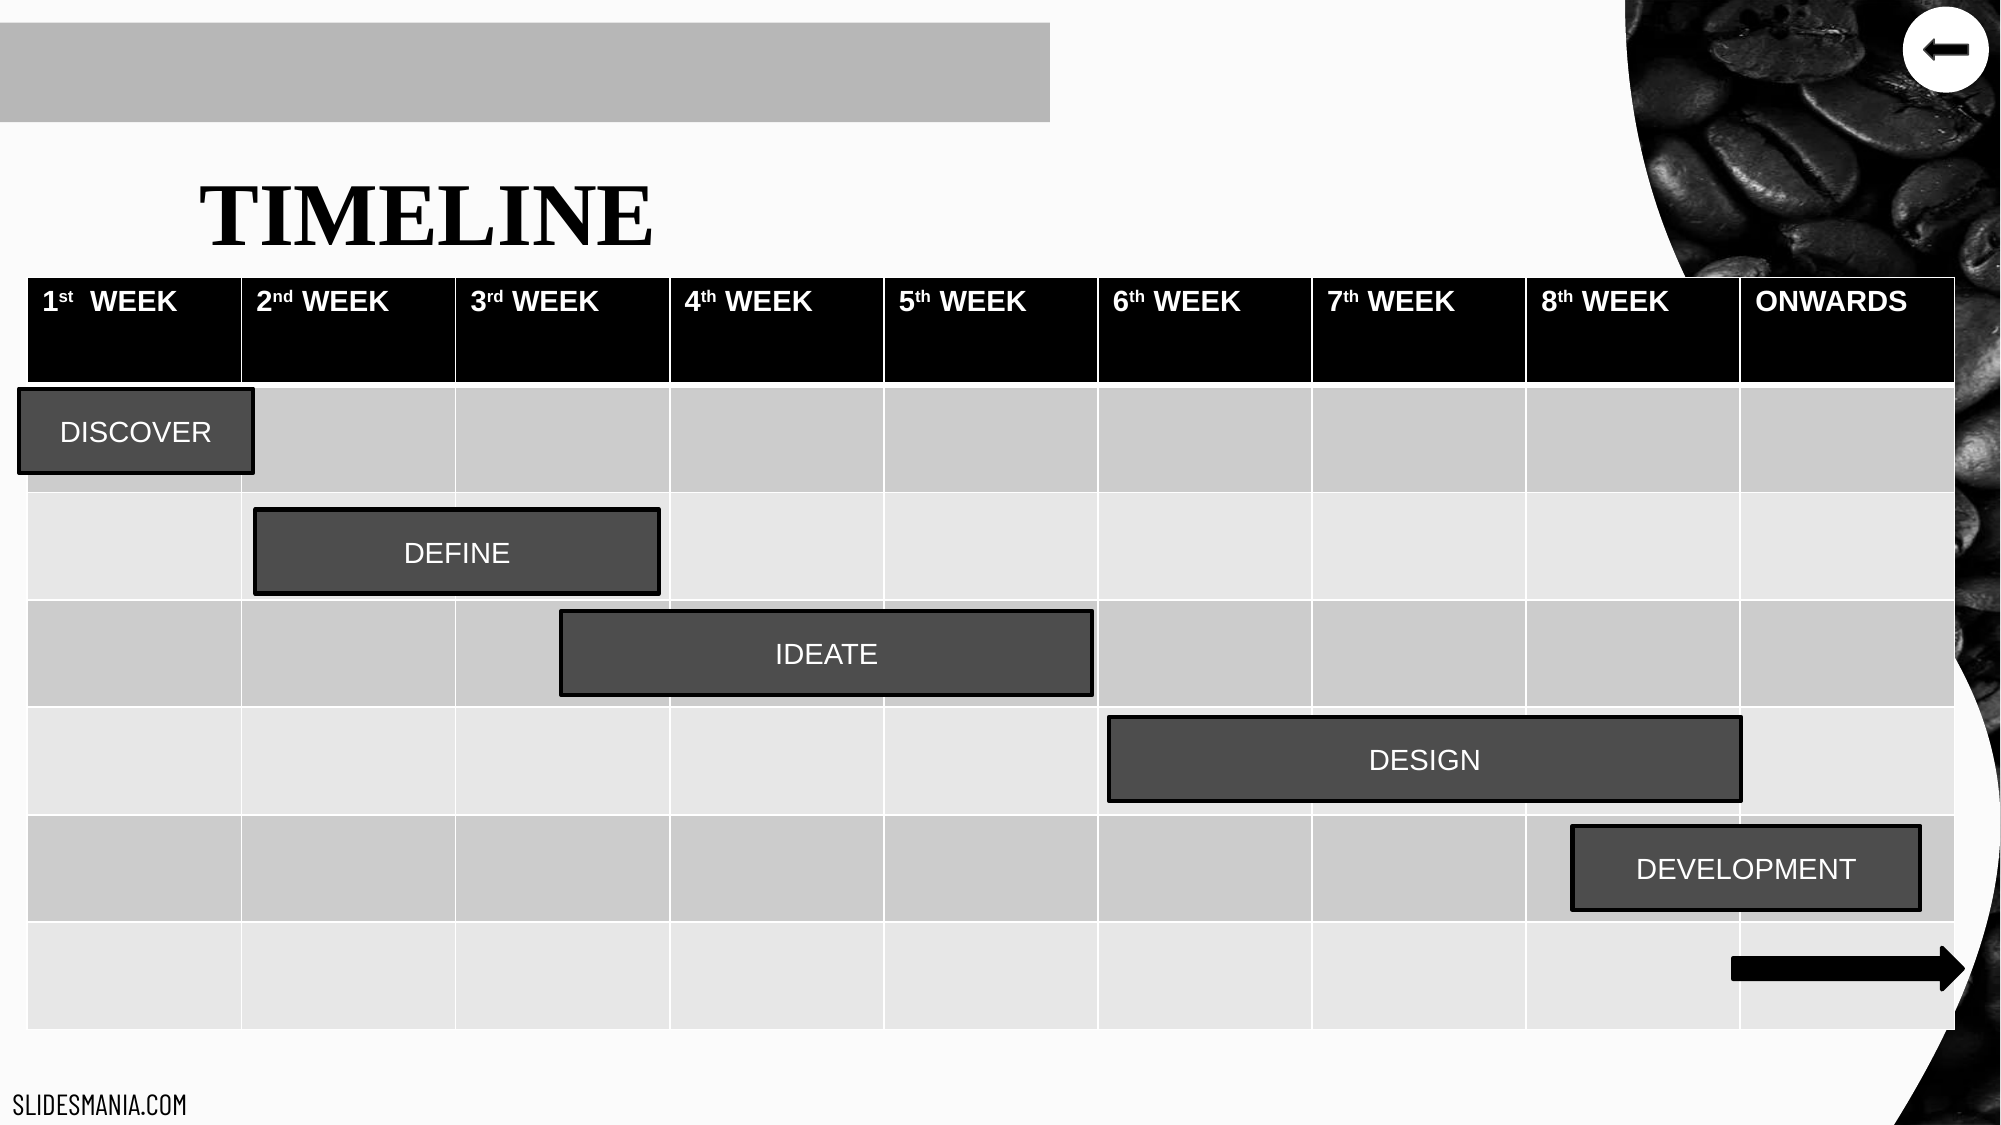

# TIMELINE
LESSON 1
LESSON 2
| 1st WEEK | 2nd WEEK | 3rd WEEK | 4th WEEK | 5th WEEK | 6th WEEK | 7th WEEK | 8th WEEK | ONWARDS |
| --- | --- | --- | --- | --- | --- | --- | --- | --- |
|  |  |  |  |  |  |  |  |  |
|  |  |  |  |  |  |  |  |  |
|  |  |  |  |  |  |  |  |  |
|  |  |  |  |  |  |  |  |  |
|  |  |  |  |  |  |  |  |  |
|  |  |  |  |  |  |  |  |  |
DISCOVER
DEFINE
IDEATE
LESSON 3
LESSON 4
DESIGN
DEVELOPMENT